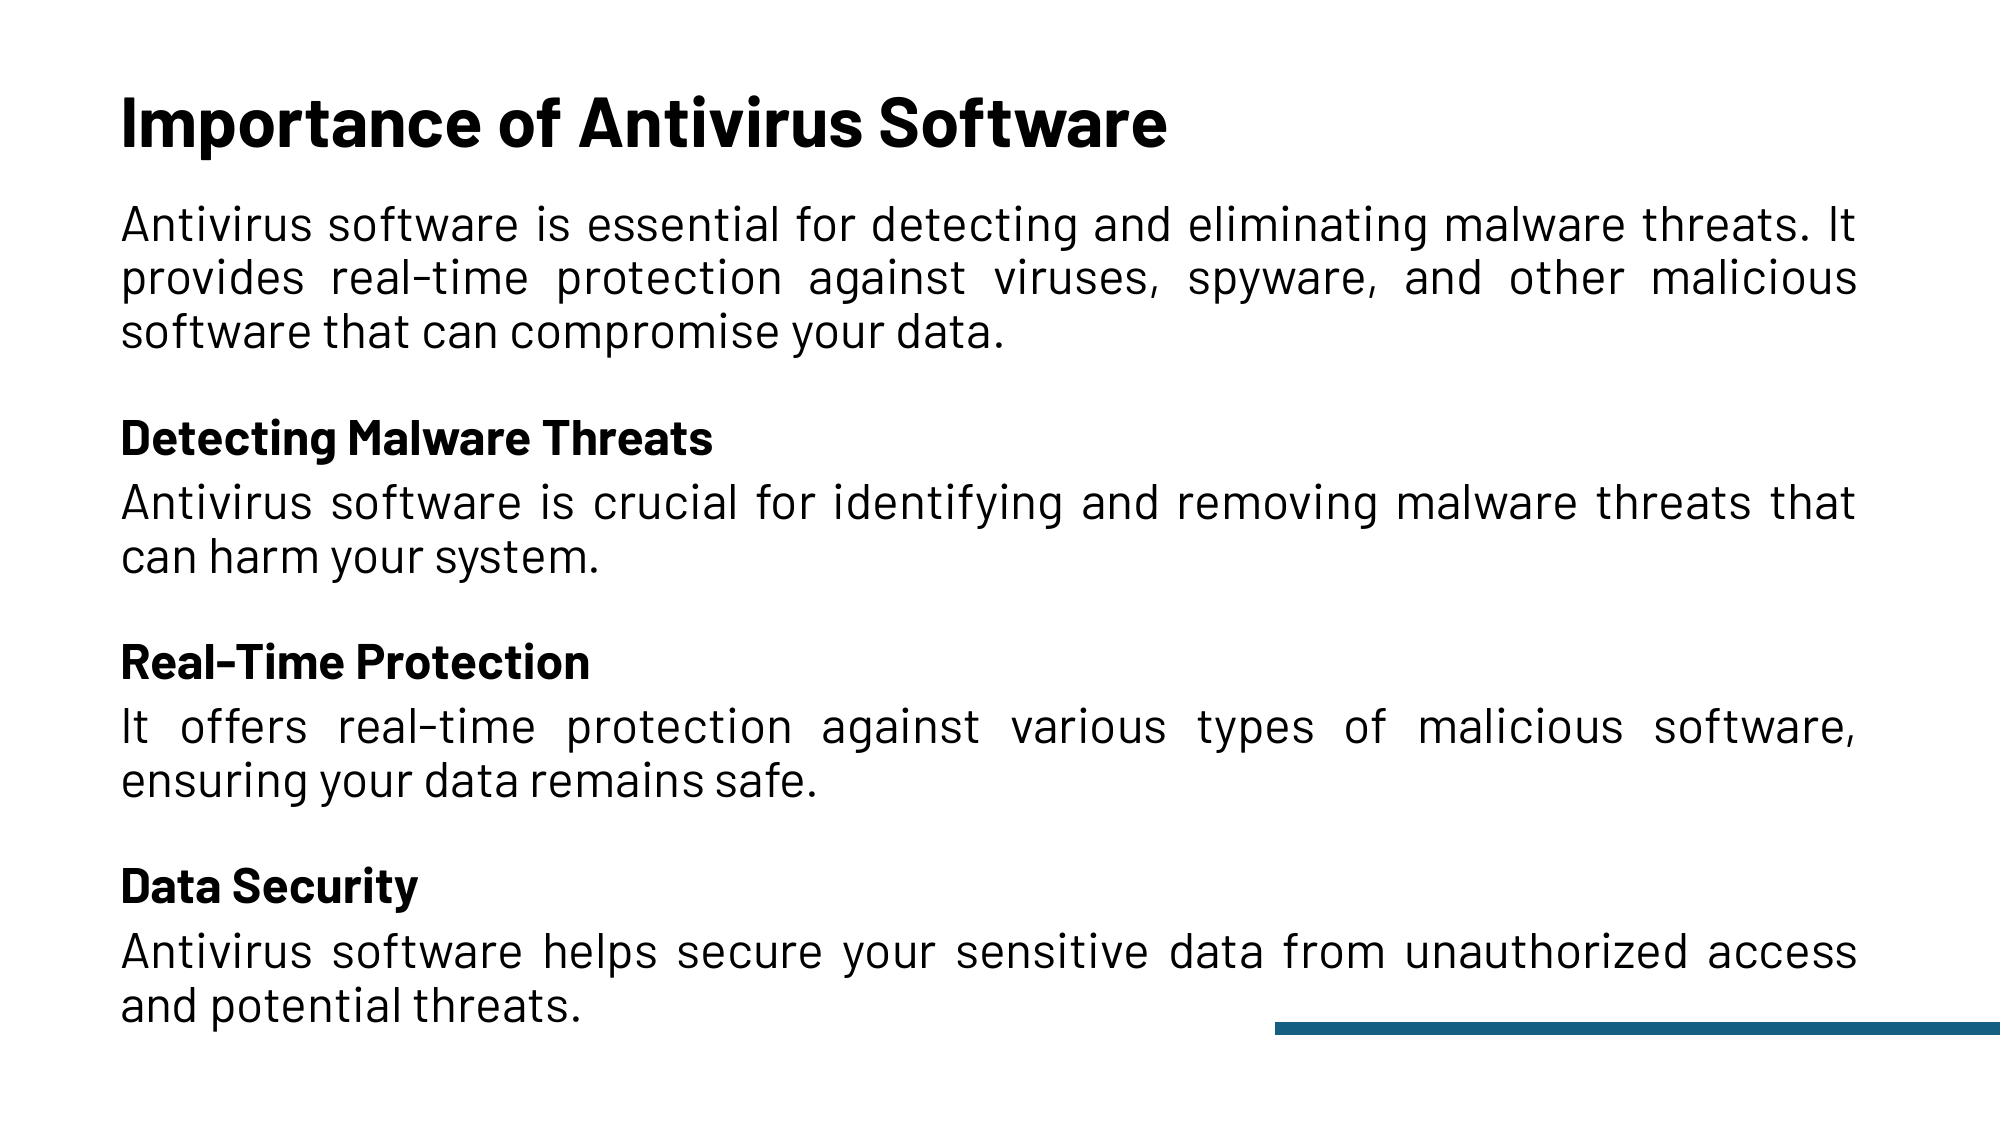

# Importance of Antivirus Software
Antivirus software is essential for detecting and eliminating malware threats. It provides real-time protection against viruses, spyware, and other malicious software that can compromise your data.
Detecting Malware Threats
Antivirus software is crucial for identifying and removing malware threats that can harm your system.
Real-Time Protection
It offers real-time protection against various types of malicious software, ensuring your data remains safe.
Data Security
Antivirus software helps secure your sensitive data from unauthorized access and potential threats.